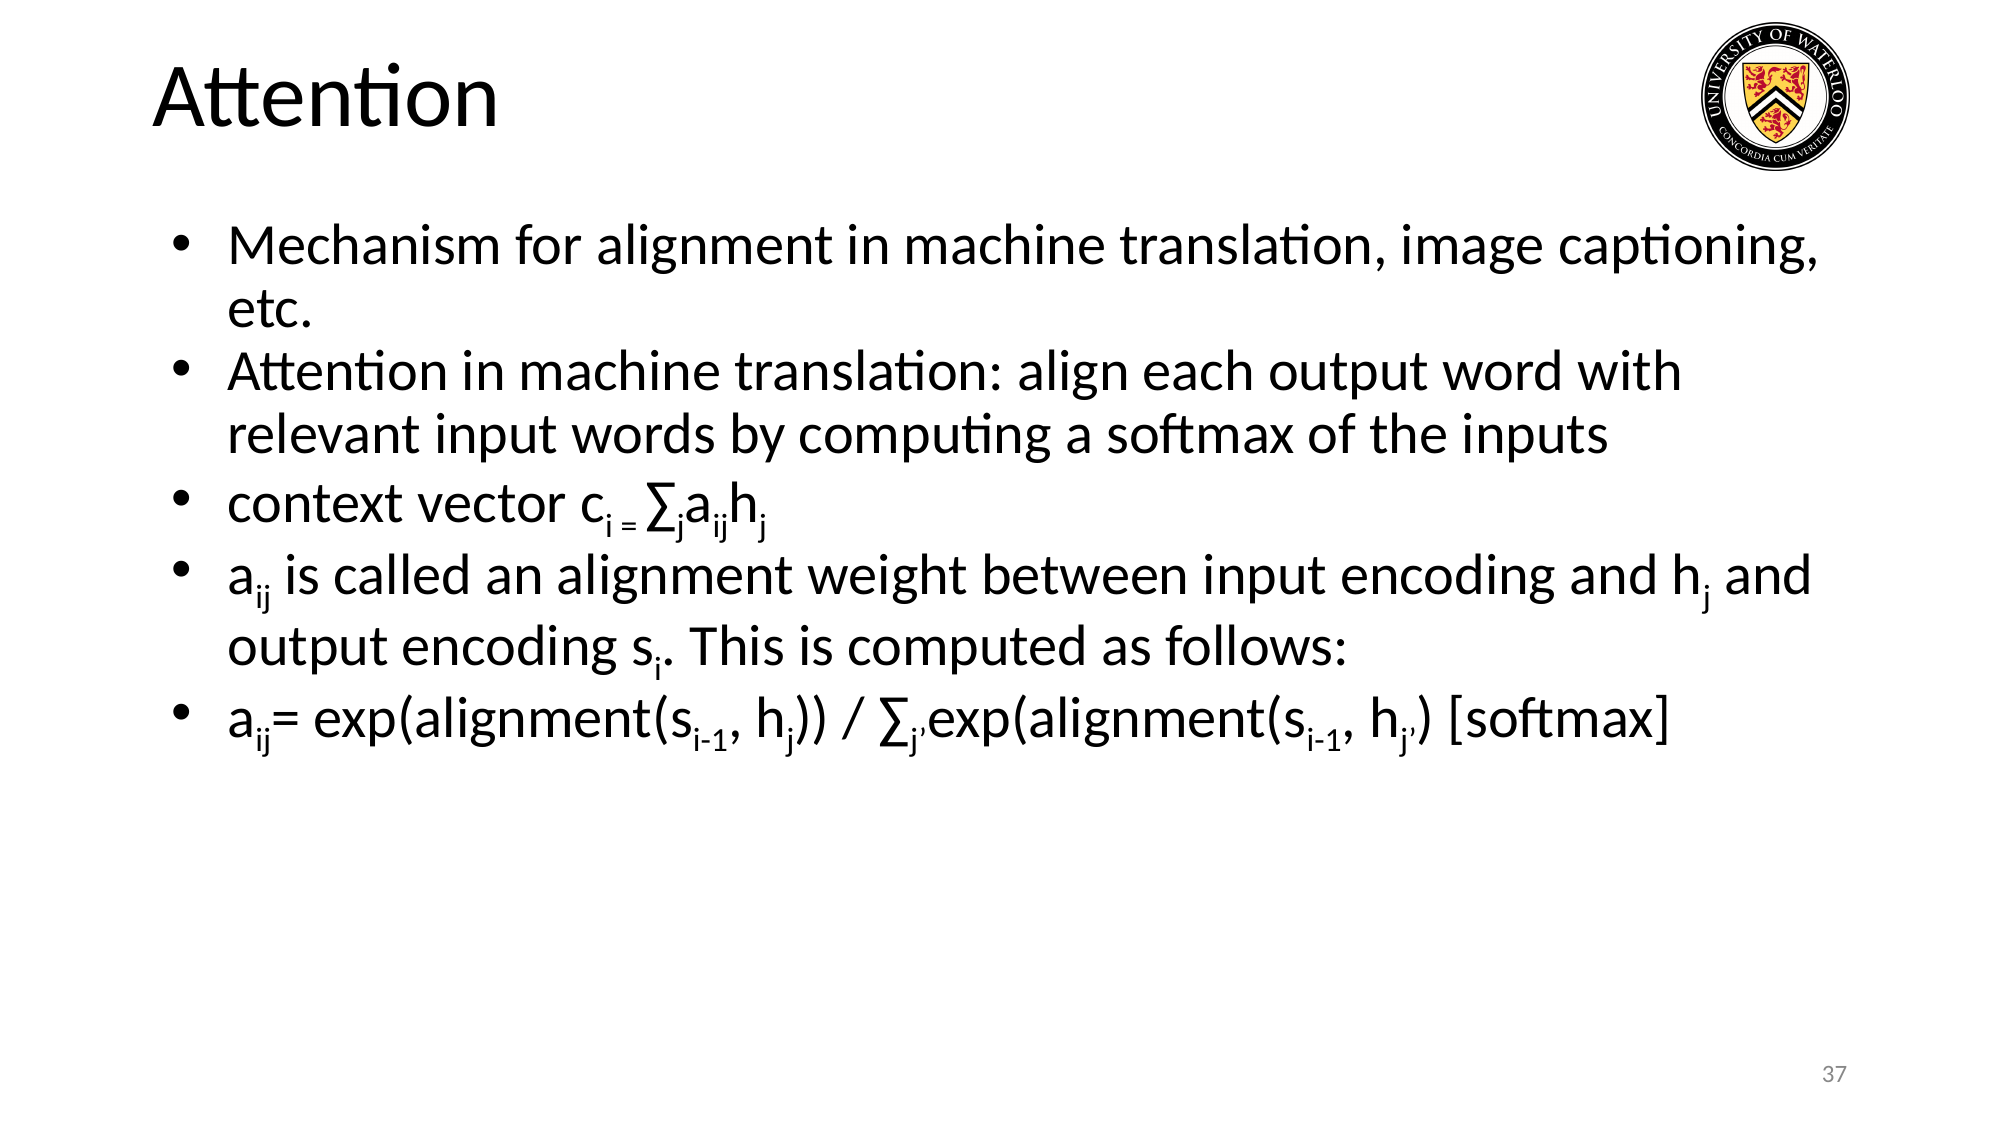

# Attention
Mechanism for alignment in machine translation, image captioning, etc.
Attention in machine translation: align each output word with relevant input words by computing a softmax of the inputs
context vector ci = ∑jaijhj
aij is called an alignment weight between input encoding and hj and output encoding si. This is computed as follows:
aij= exp(alignment(si-1, hj)) / ∑j’exp(alignment(si-1, hj’) [softmax]

37